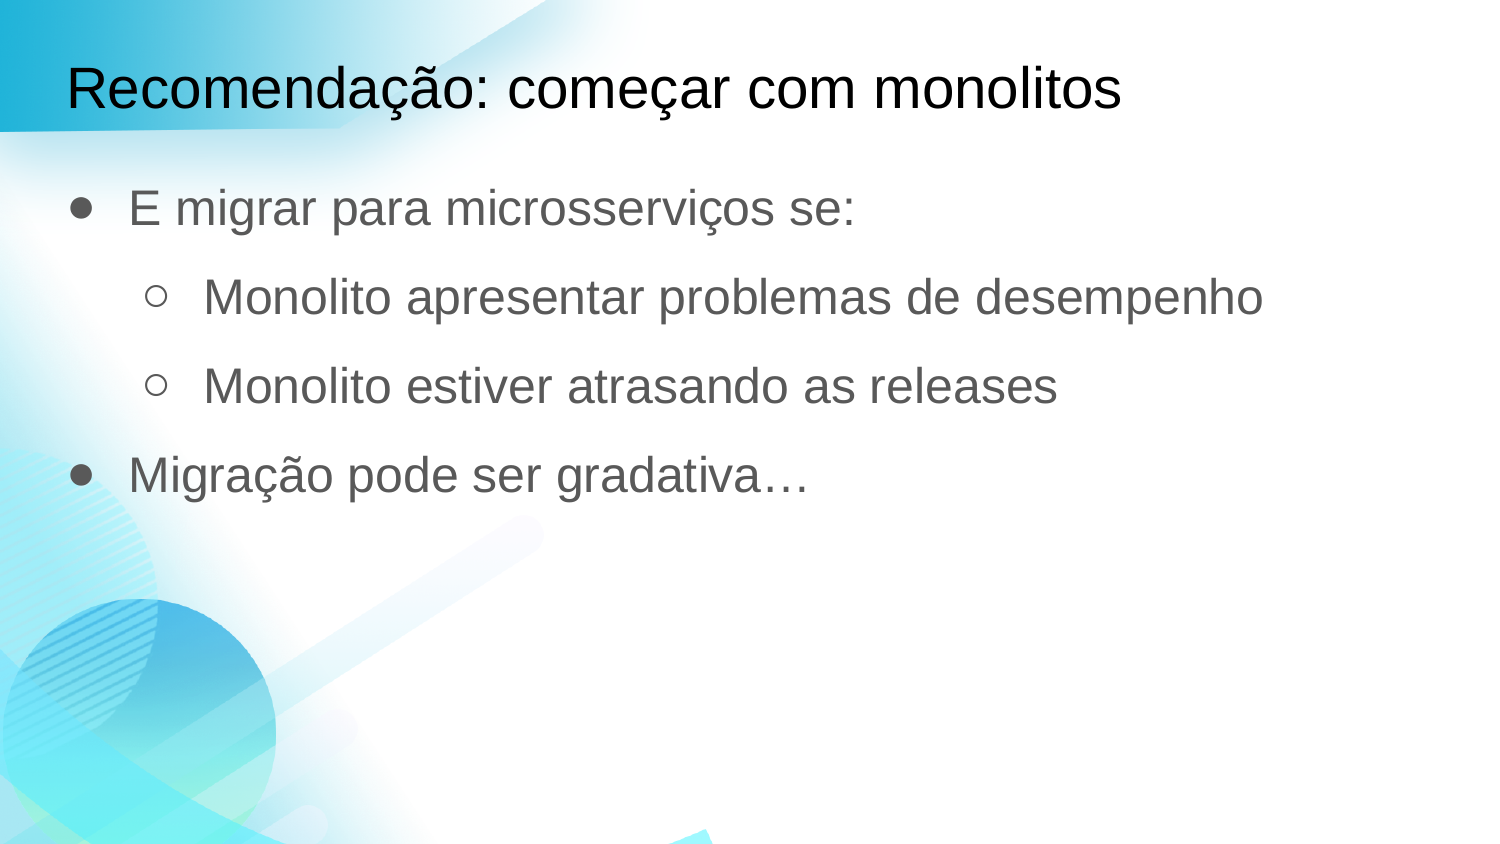

# Recomendação: começar com monolitos
E migrar para microsserviços se:
Monolito apresentar problemas de desempenho
Monolito estiver atrasando as releases
Migração pode ser gradativa…